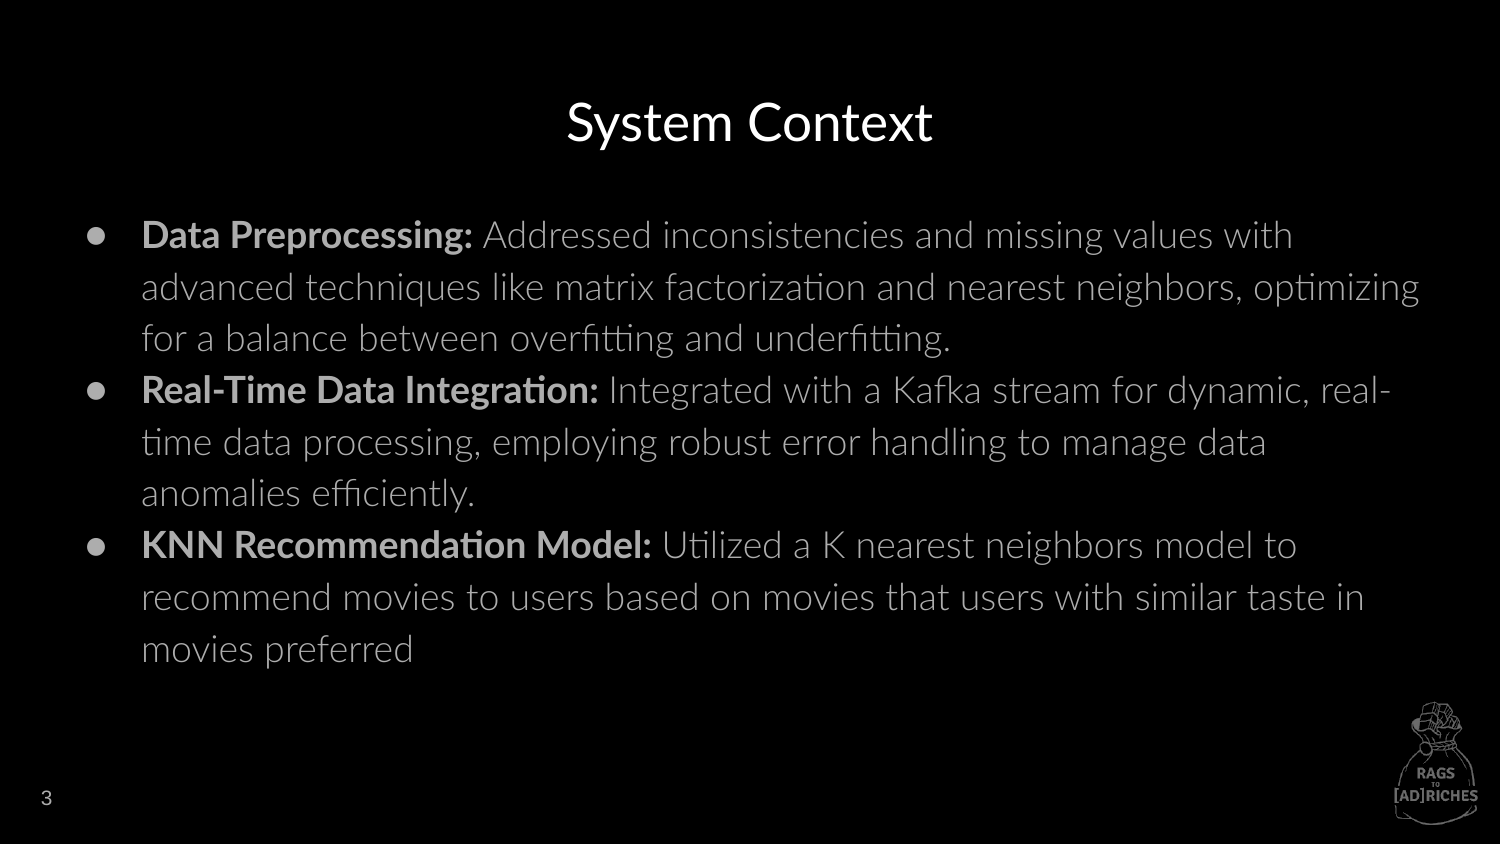

# System Context
Data Preprocessing: Addressed inconsistencies and missing values with advanced techniques like matrix factorization and nearest neighbors, optimizing for a balance between overfitting and underfitting.
Real-Time Data Integration: Integrated with a Kafka stream for dynamic, real-time data processing, employing robust error handling to manage data anomalies efficiently.
KNN Recommendation Model: Utilized a K nearest neighbors model to recommend movies to users based on movies that users with similar taste in movies preferred
3